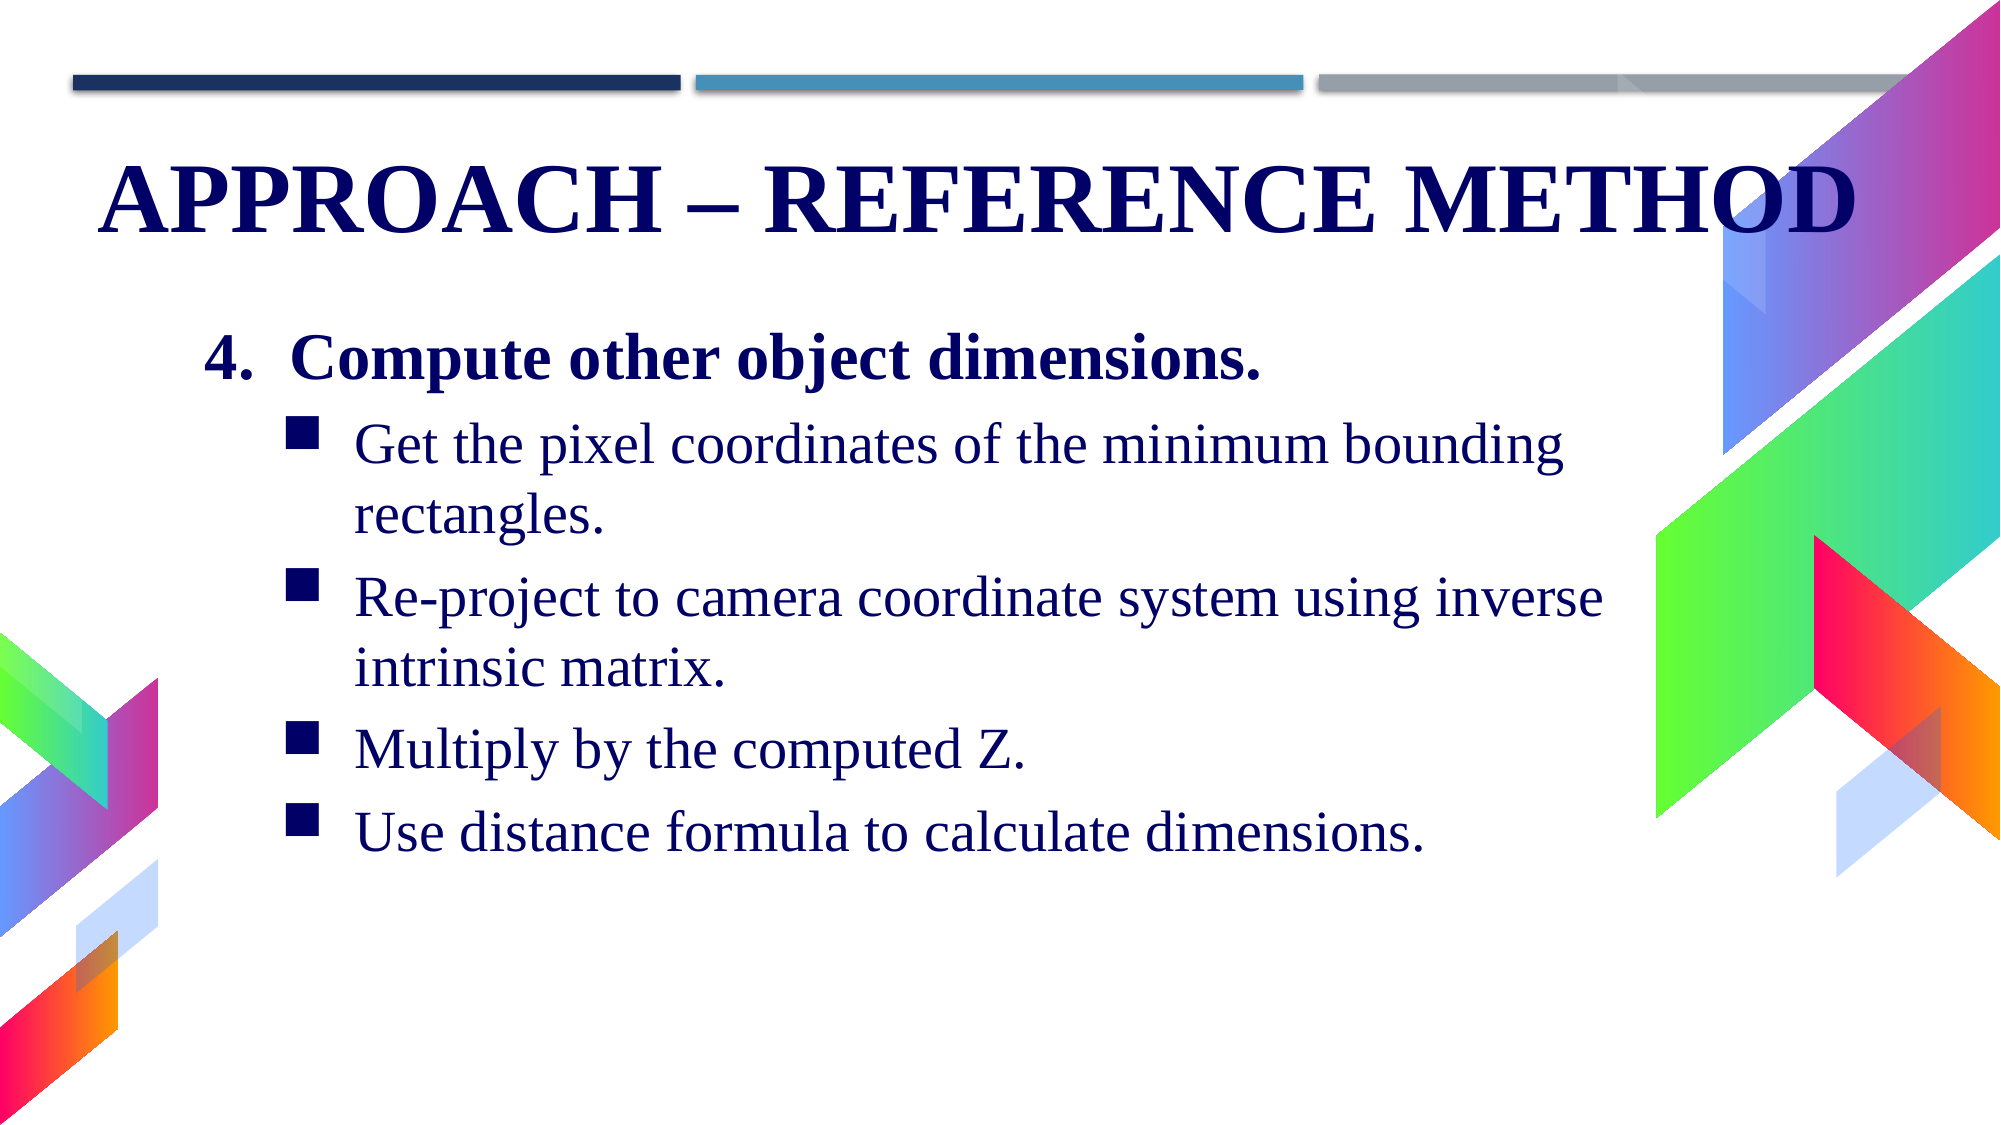

APPROACH – REFERENCE METHOD
Compute other object dimensions.
Get the pixel coordinates of the minimum bounding rectangles.
Re-project to camera coordinate system using inverse intrinsic matrix.
Multiply by the computed Z.
Use distance formula to calculate dimensions.